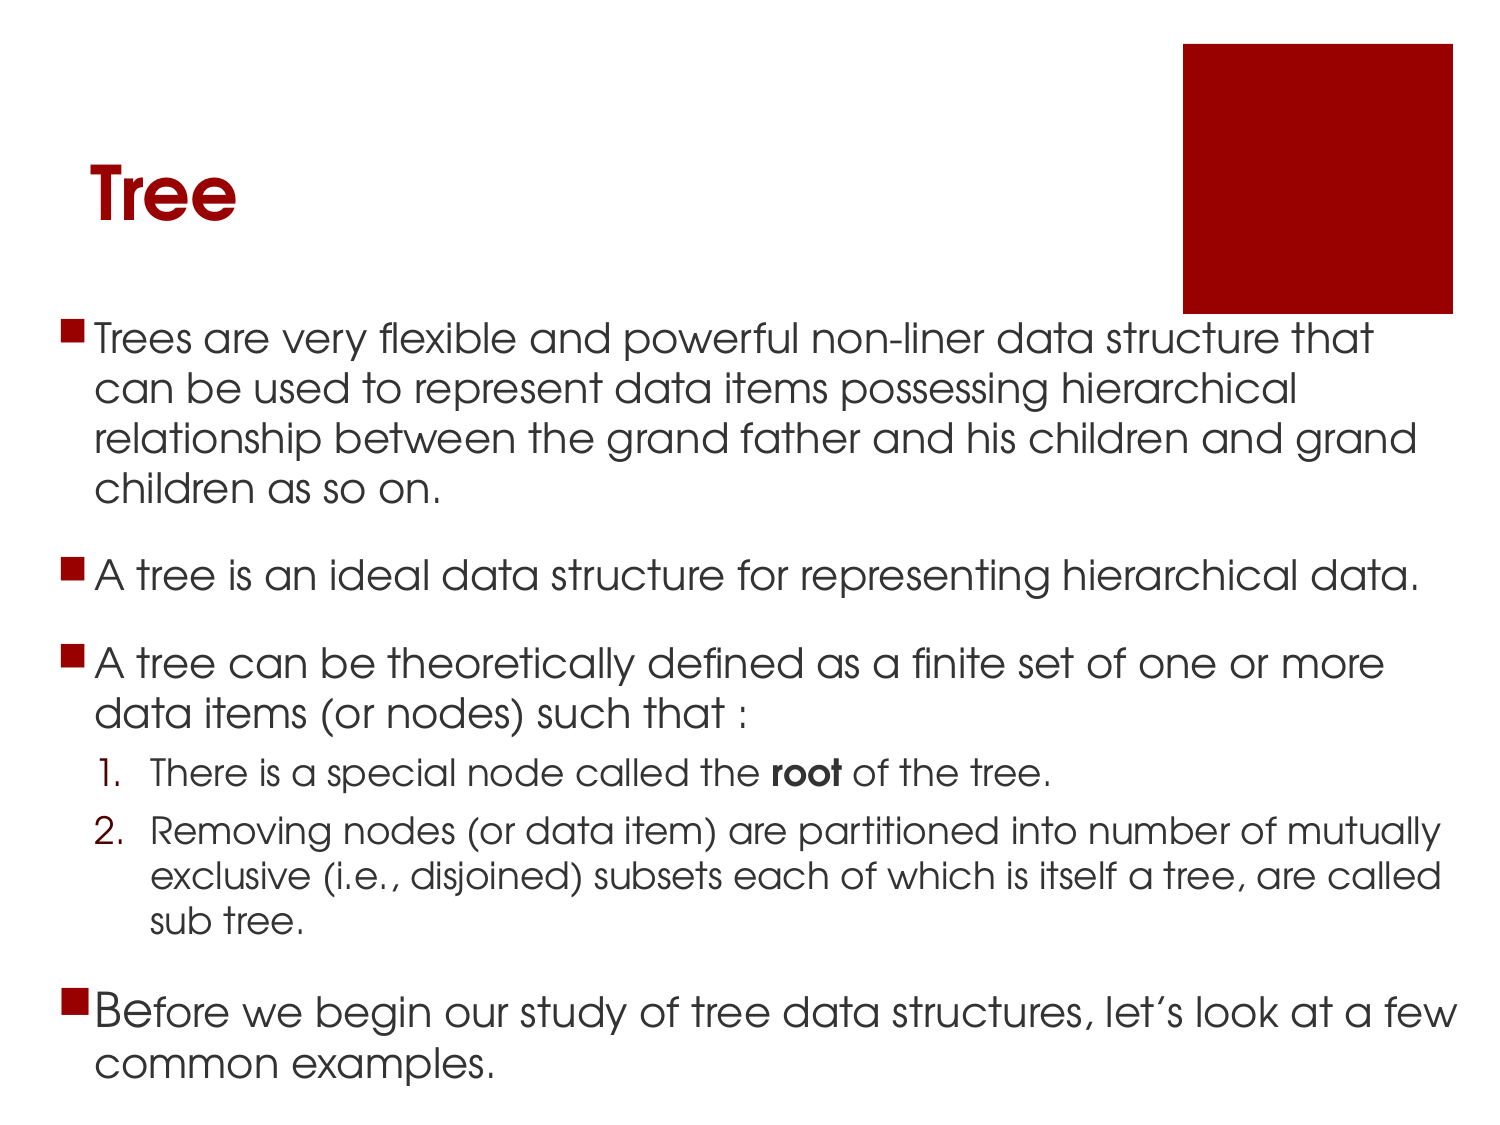

# Tree
Trees are very flexible and powerful non-liner data structure that can be used to represent data items possessing hierarchical relationship between the grand father and his children and grand children as so on.
A tree is an ideal data structure for representing hierarchical data.
A tree can be theoretically defined as a finite set of one or more data items (or nodes) such that :
There is a special node called the root of the tree.
Removing nodes (or data item) are partitioned into number of mutually exclusive (i.e., disjoined) subsets each of which is itself a tree, are called sub tree.
Before we begin our study of tree data structures, let’s look at a few common examples.